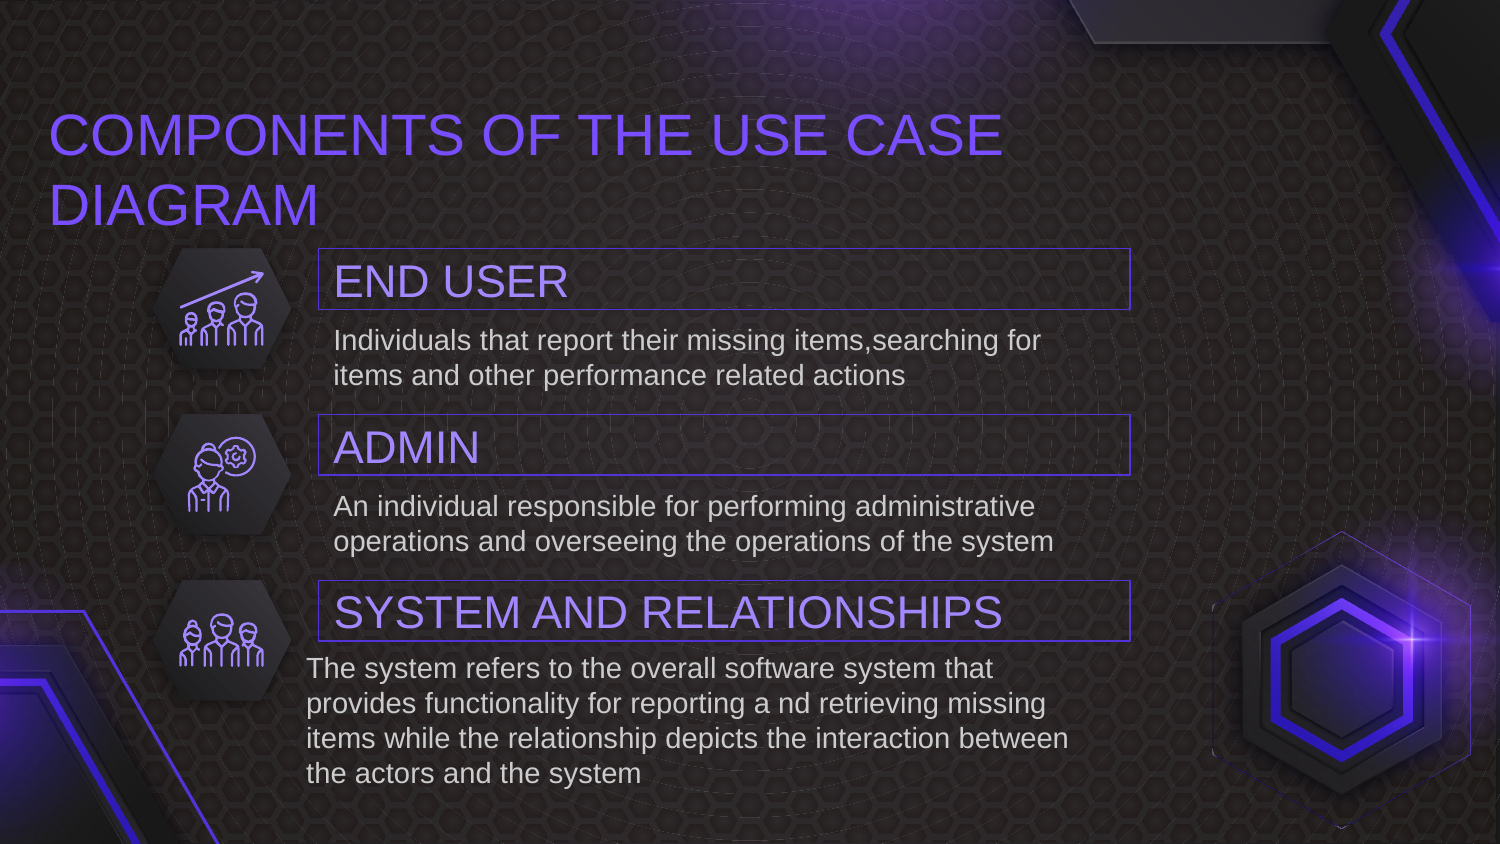

# COMPONENTS OF THE USE CASE DIAGRAM
END USER

Individuals that report their missing items,searching for items and other performance related actions
ADMIN

An individual responsible for performing administrative operations and overseeing the operations of the system
SYSTEM AND RELATIONSHIPS

The system refers to the overall software system that provides functionality for reporting a nd retrieving missing items while the relationship depicts the interaction between the actors and the system